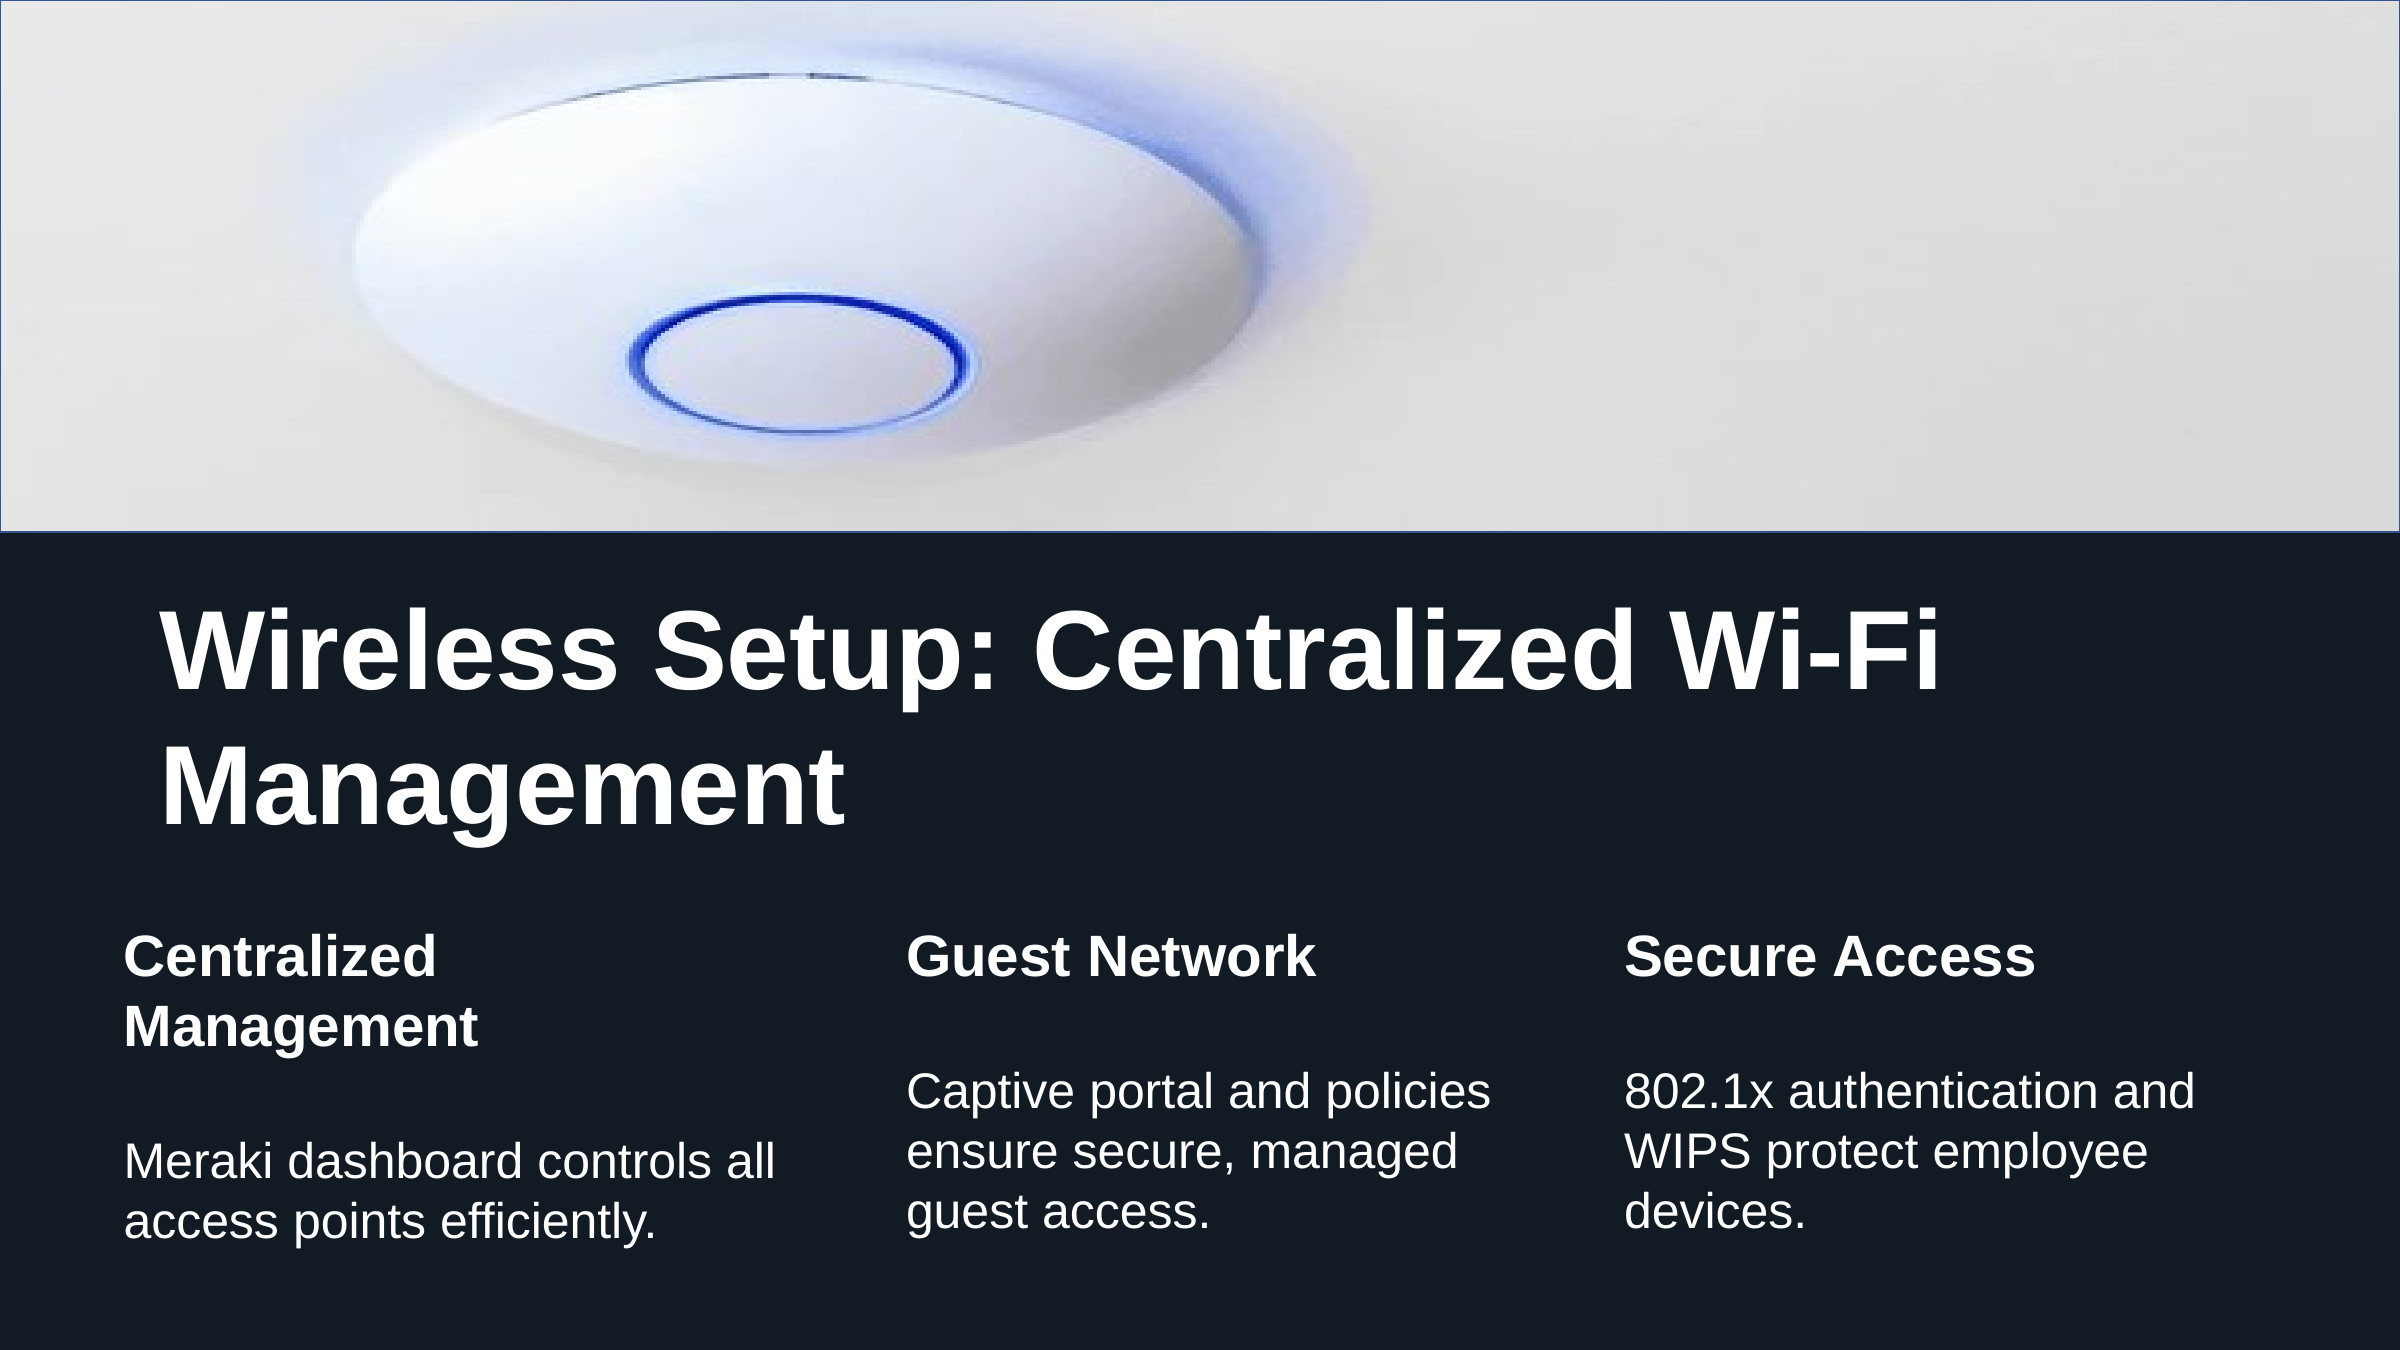

Wireless Setup: Centralized Wi-Fi
Management
Centralized Management

Meraki dashboard controls all access points efficiently.
Guest Network

Captive portal and policies ensure secure, managed guest access.
Secure Access

802.1x authentication and WIPS protect employee devices.